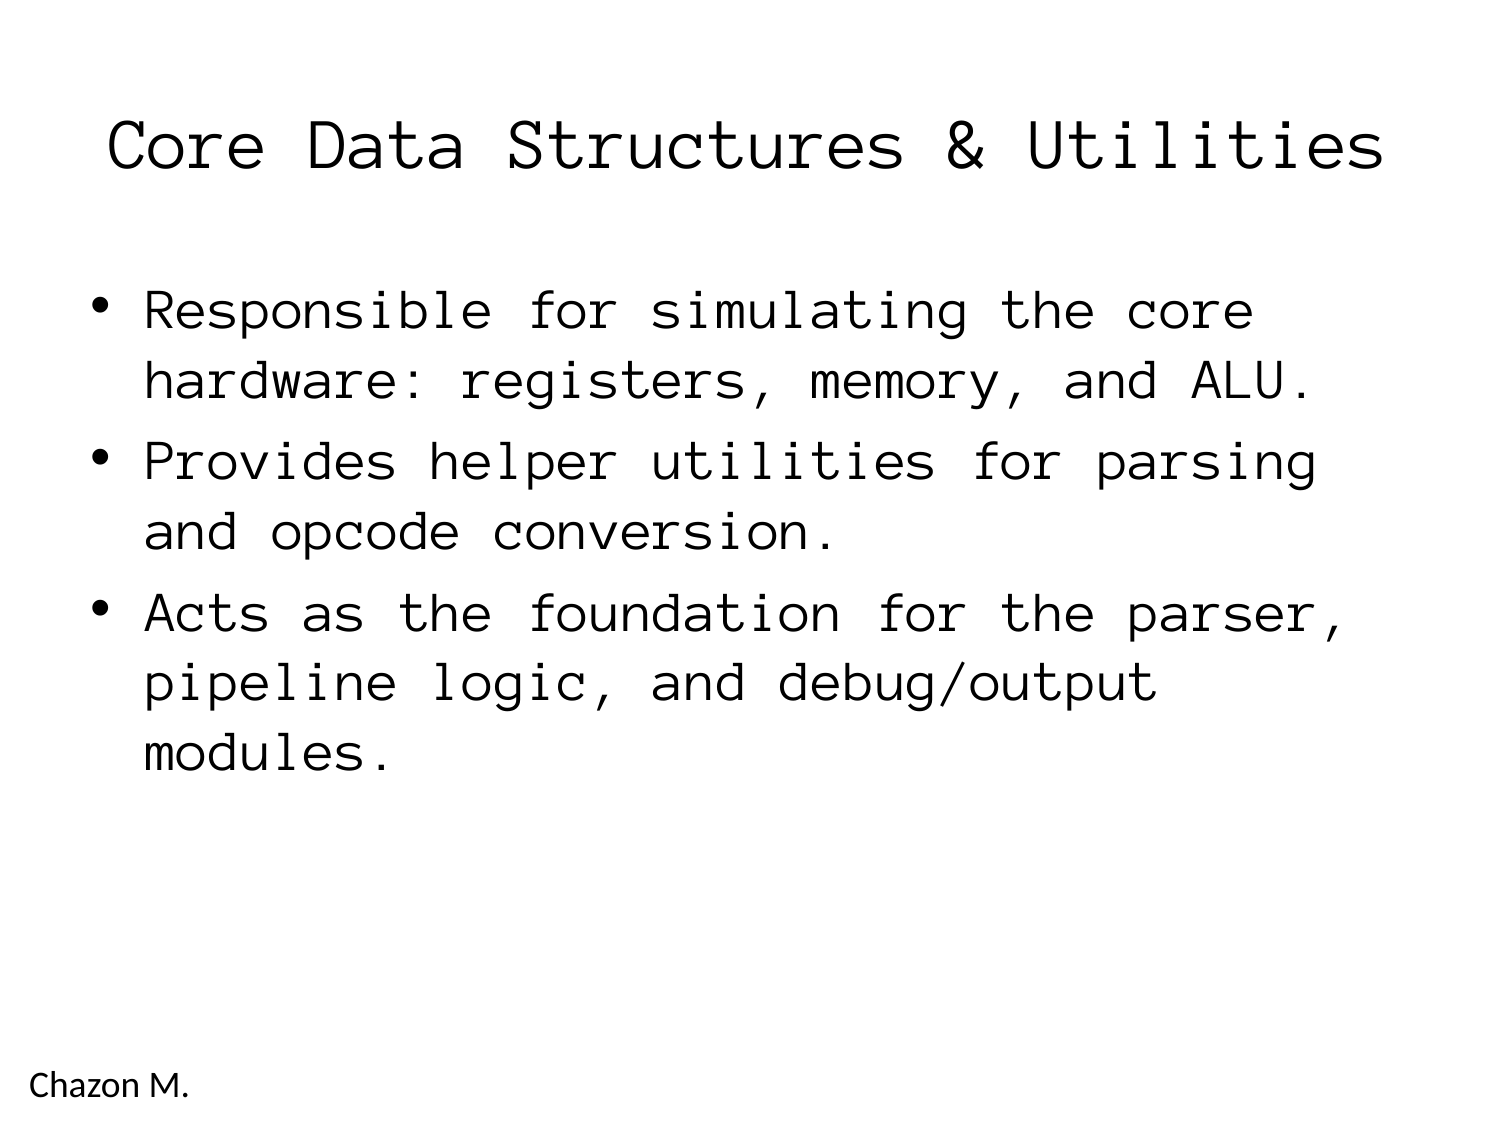

# Core Data Structures & Utilities
Responsible for simulating the core hardware: registers, memory, and ALU.
Provides helper utilities for parsing and opcode conversion.
Acts as the foundation for the parser, pipeline logic, and debug/output modules.
Chazon M.